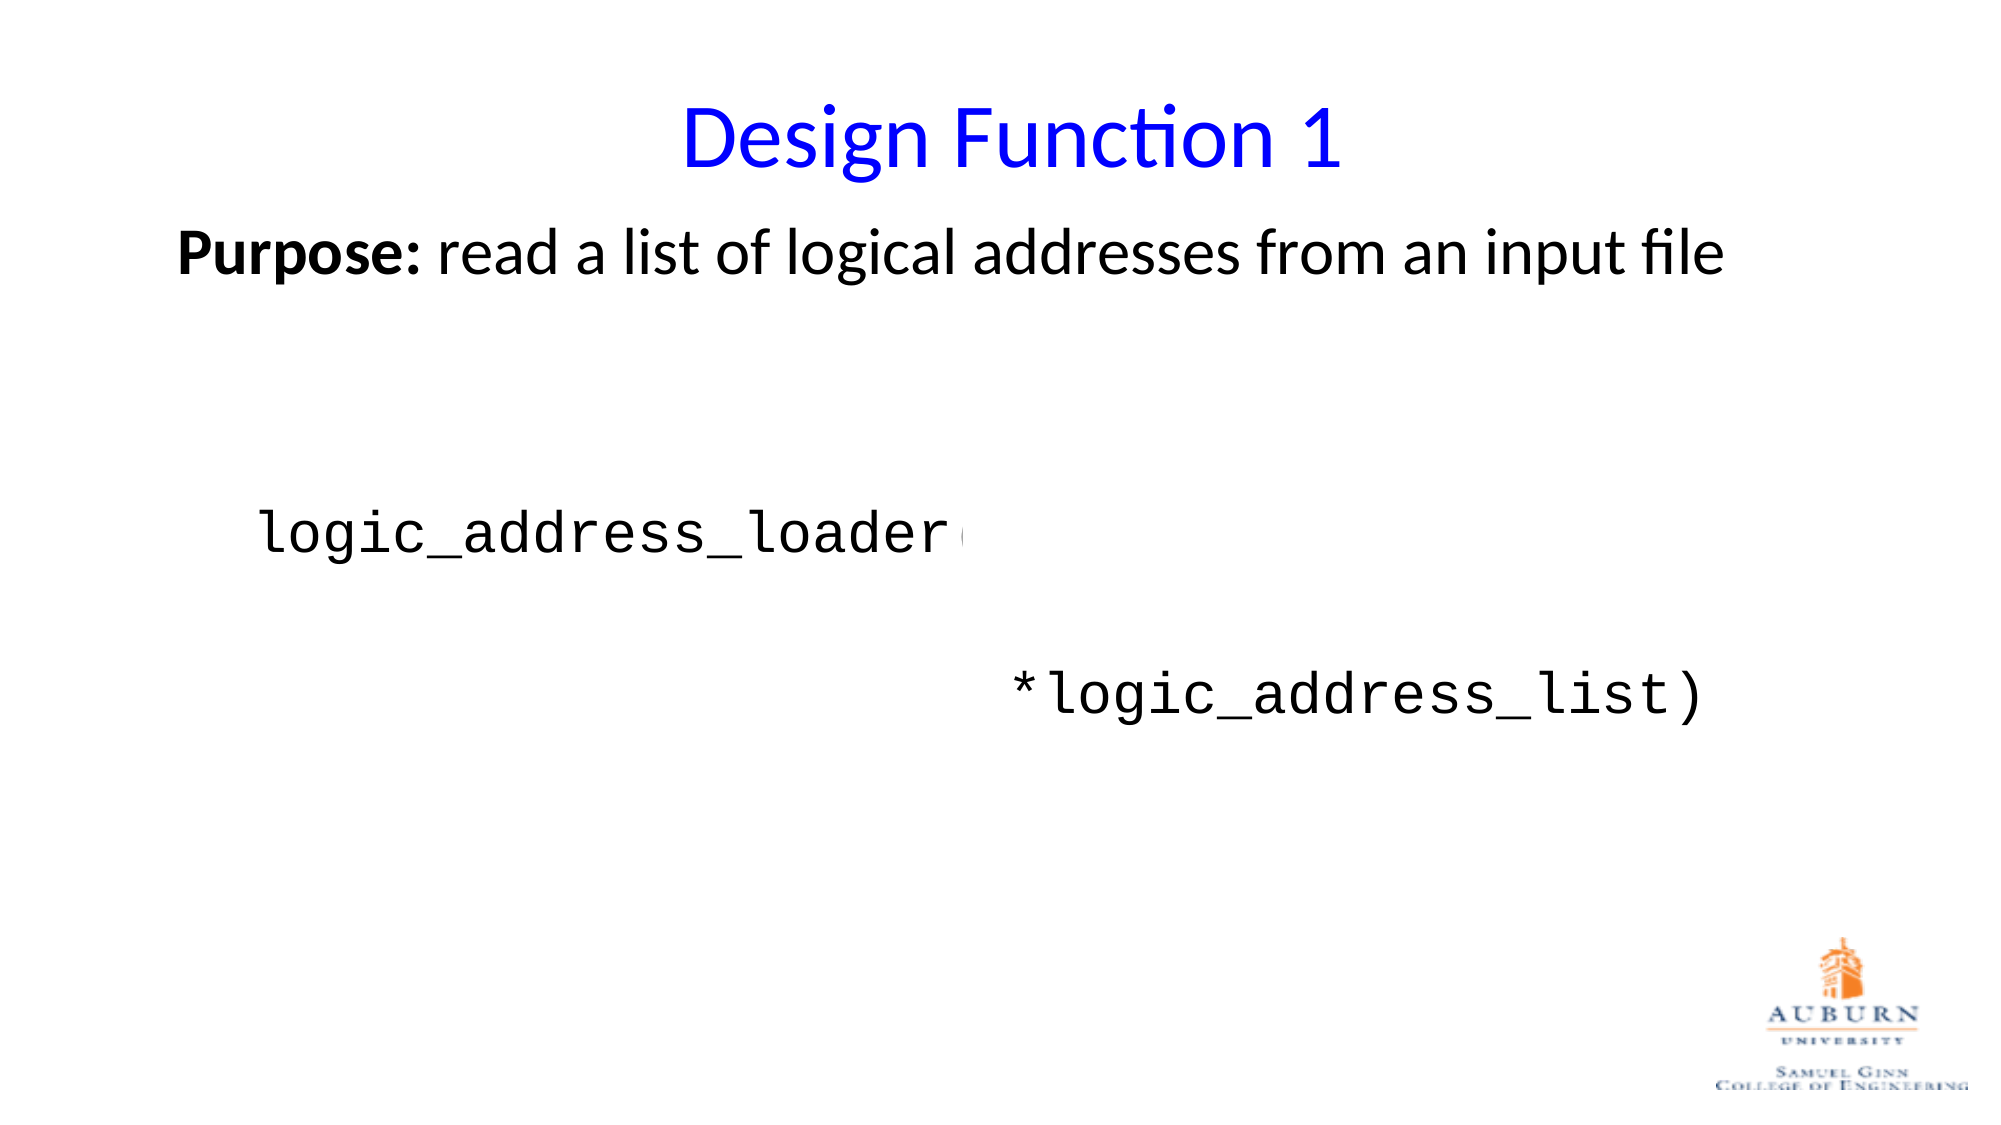

# Design Function 1
Purpose: read a list of logical addresses from an input file

logic_address_loader(logic_address_file_name,
             *logic_address_list)